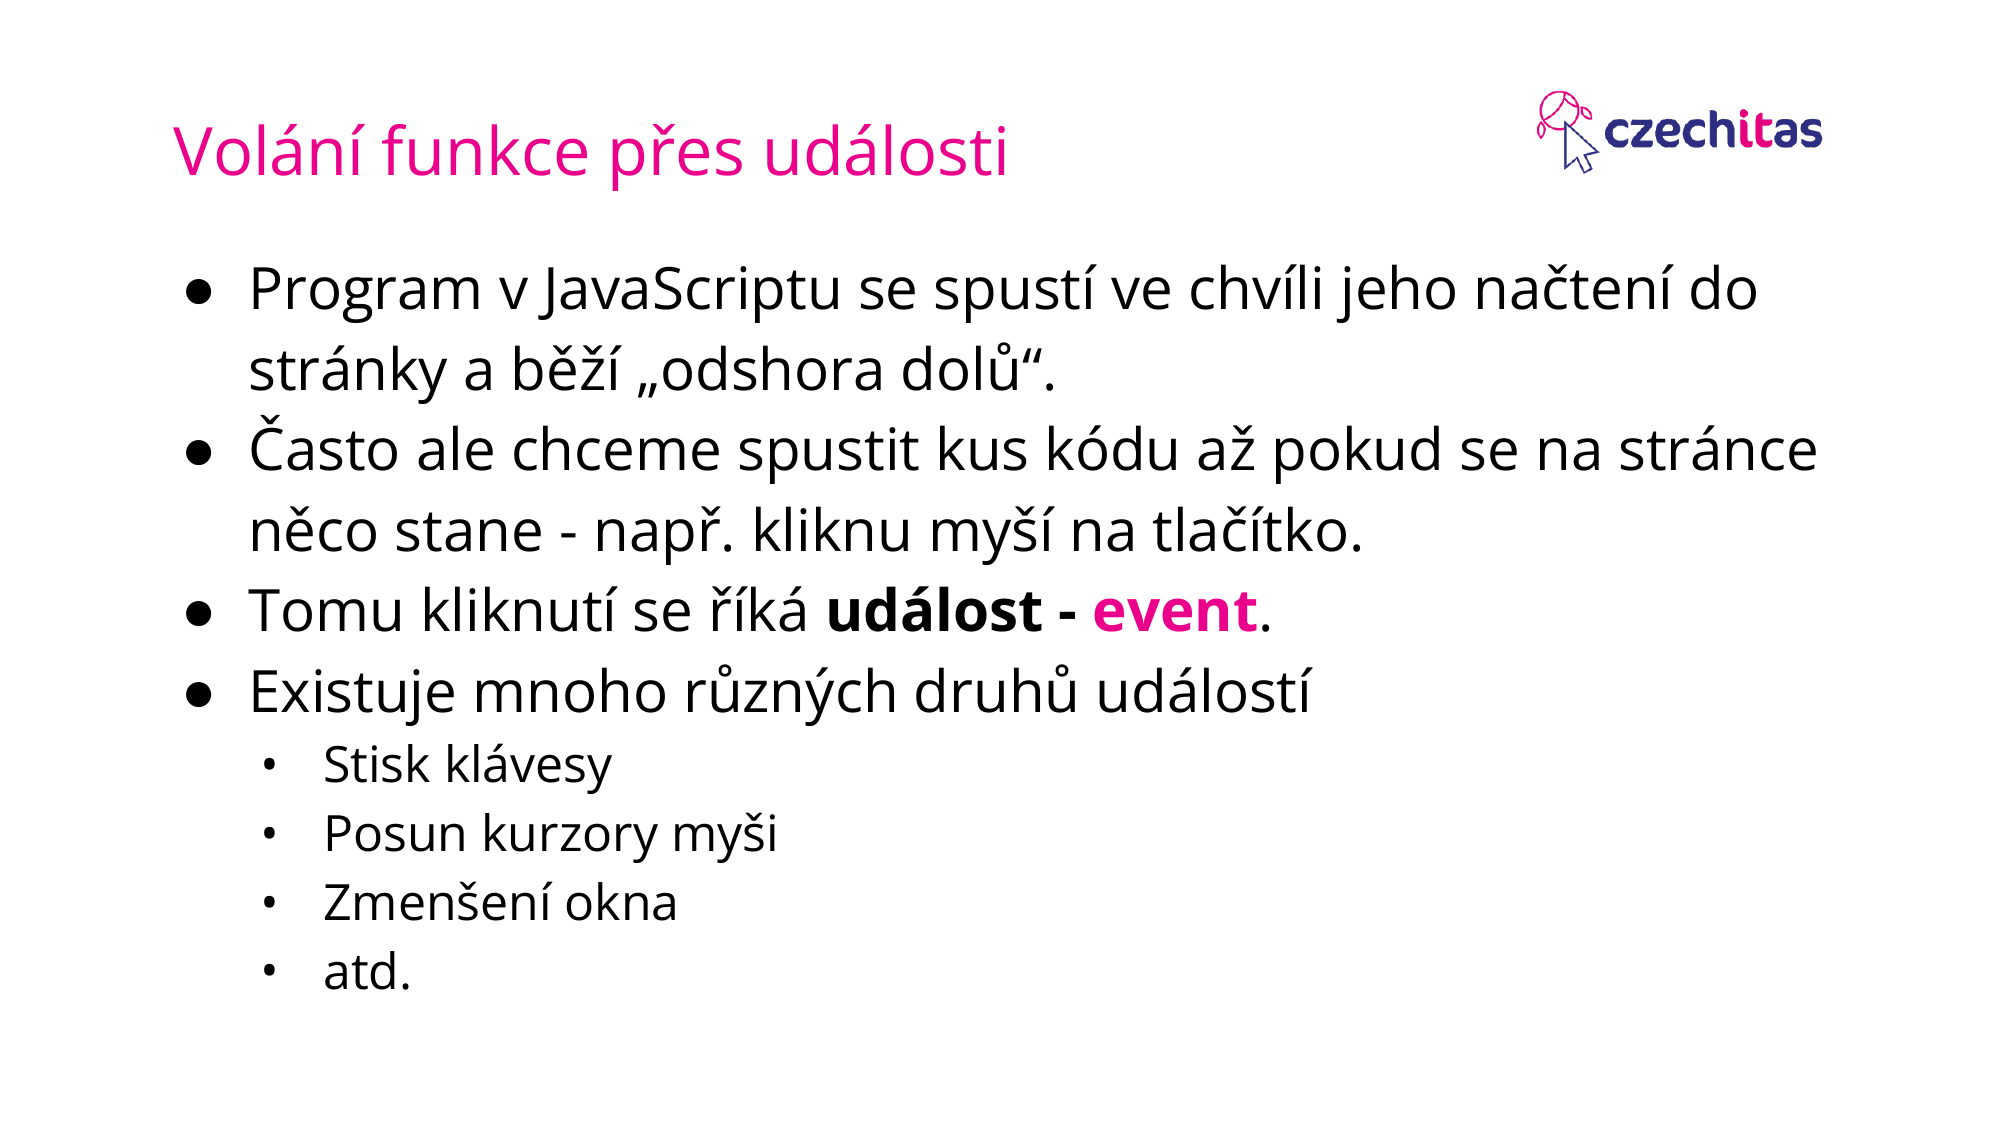

Volání funkce přes události
Program v JavaScriptu se spustí ve chvíli jeho načtení do stránky a běží „odshora dolů“.
Často ale chceme spustit kus kódu až pokud se na stránce něco stane - např. kliknu myší na tlačítko.
Tomu kliknutí se říká událost - event.
Existuje mnoho různých druhů událostí
Stisk klávesy
Posun kurzory myši
Zmenšení okna
atd.